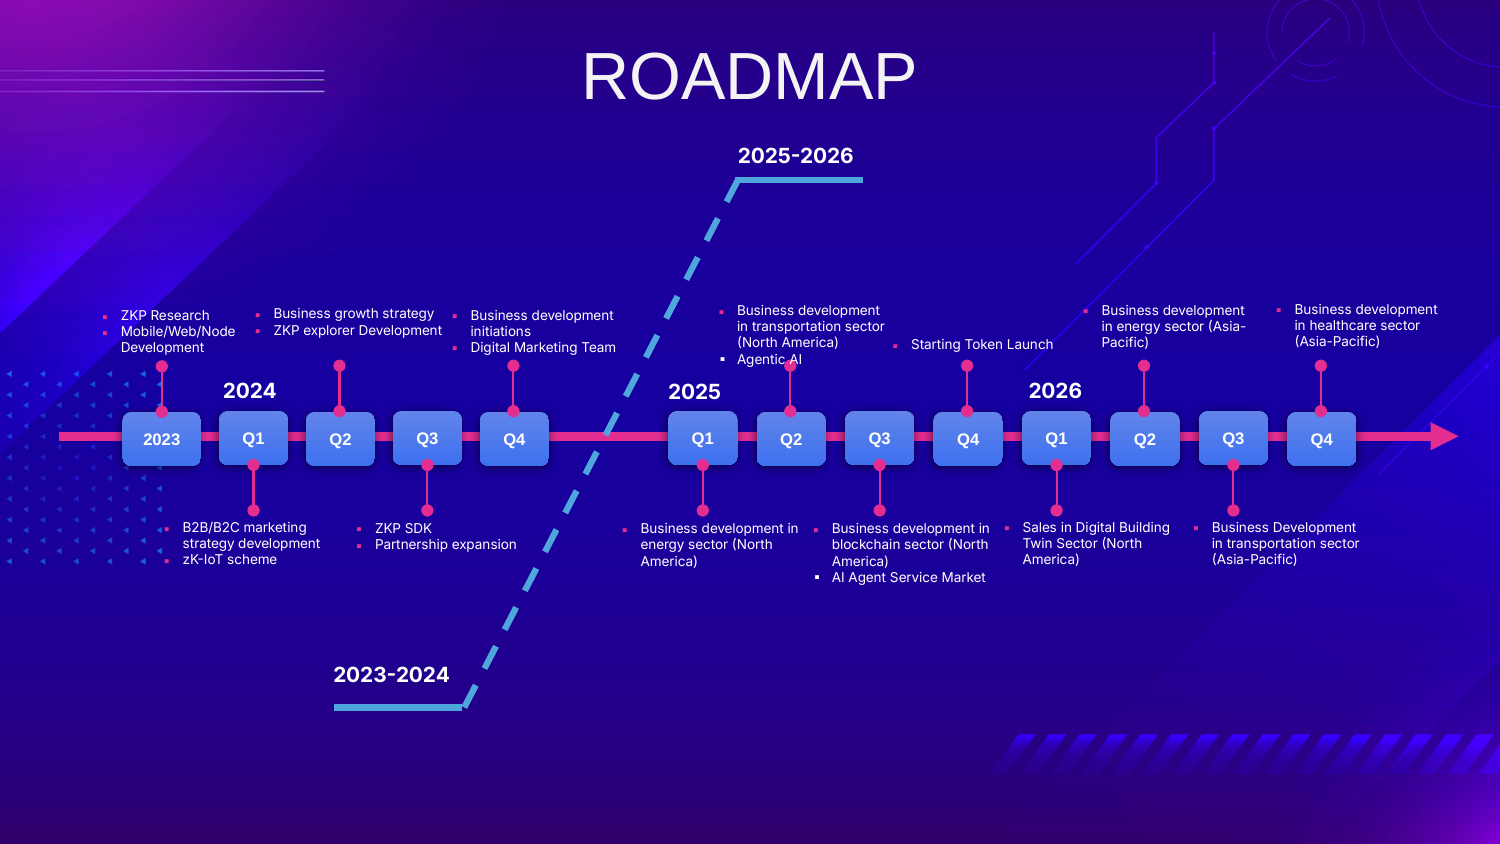

ROADMAP
2025-2026
Business development in healthcare sector (Asia-Pacific)
Business development in energy sector (Asia-Pacific)
Business development in transportation sector (North America)
Agentic AI
Business growth strategy
ZKP explorer Development
Business development initiations
Digital Marketing Team
ZKP Research
Mobile/Web/Node Development
Starting Token Launch
Q2
Q4
Q2
Q4
Q2
Q4
2023
2026
2024
2025
Q1
Q3
Q1
Q3
Q1
Q3
Business Development in transportation sector (Asia-Pacific)
Sales in Digital Building Twin Sector (North America)
B2B/B2C marketing strategy development
zK-IoT scheme
ZKP SDK
Partnership expansion
Business development in blockchain sector (North America)
AI Agent Service Market
Business development in energy sector (North America)
2023-2024